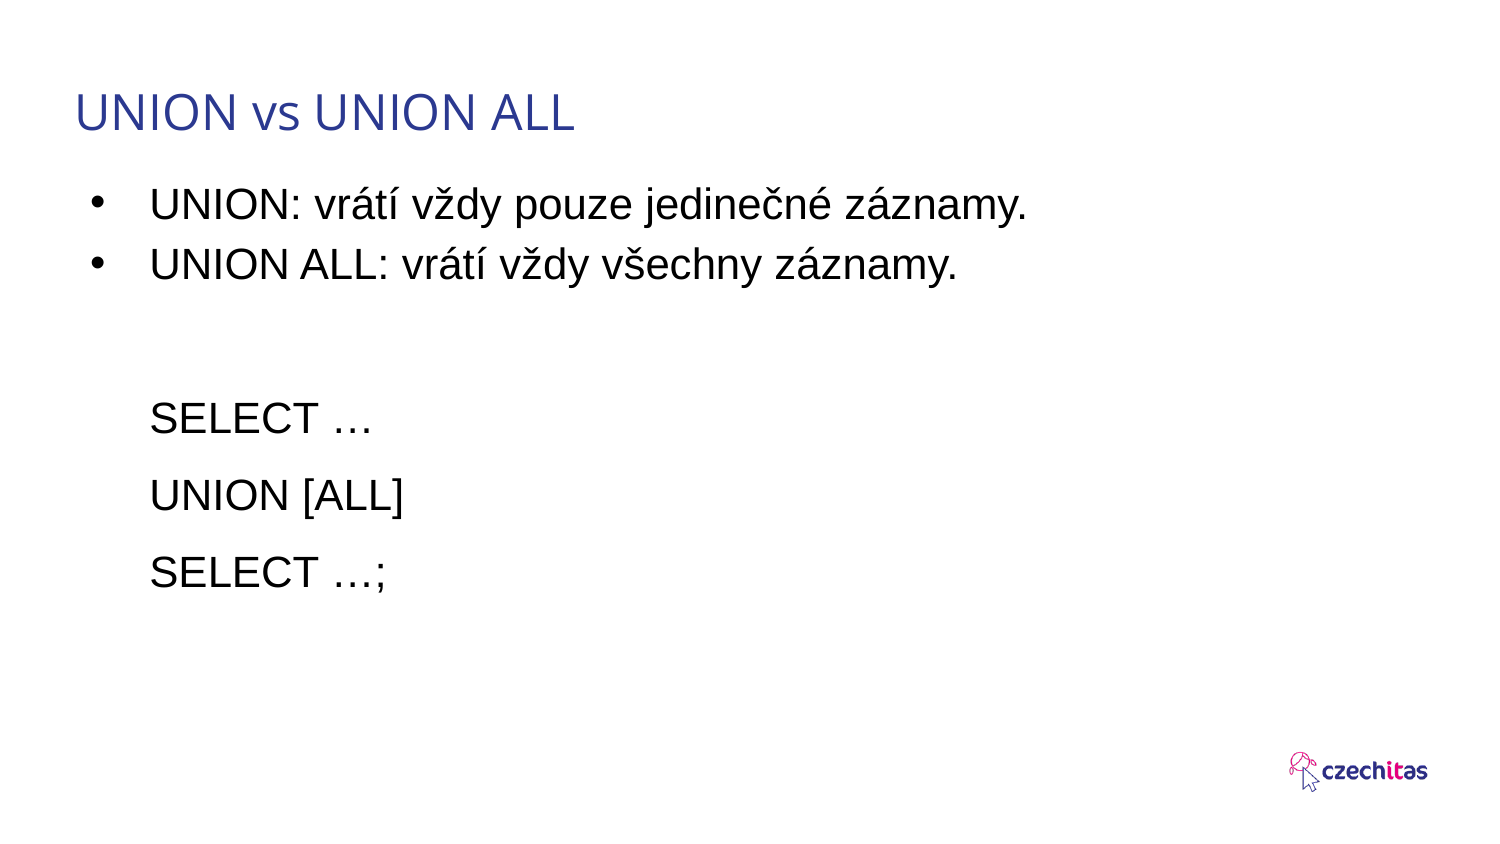

# UNION vs UNION ALL
UNION: vrátí vždy pouze jedinečné záznamy.
UNION ALL: vrátí vždy všechny záznamy.

SELECT …
UNION [ALL]
SELECT …;